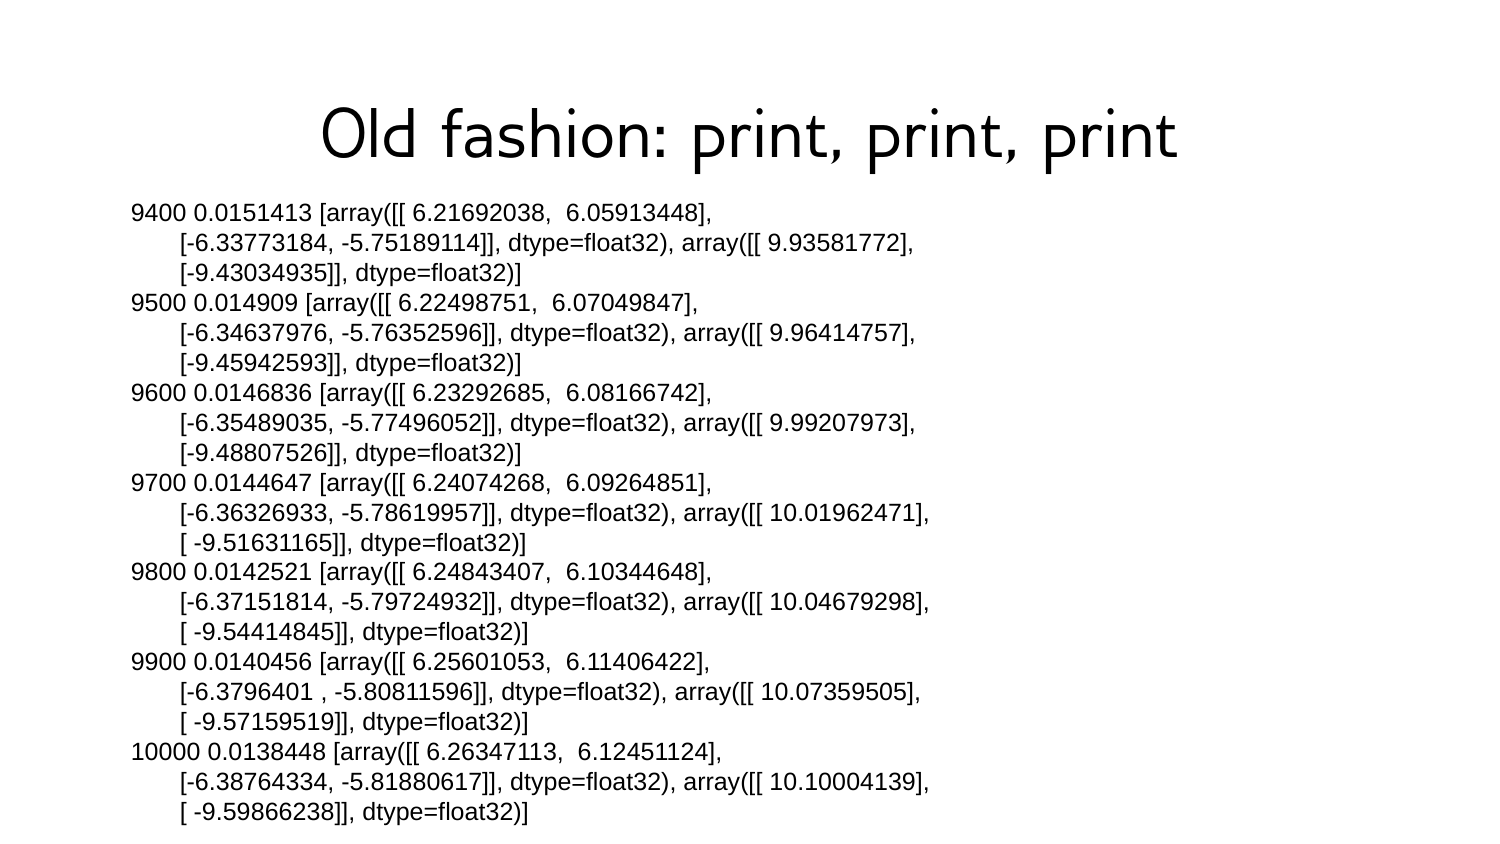

# Old fashion: print, print, print
9400 0.0151413 [array([[ 6.21692038,  6.05913448],
       [-6.33773184, -5.75189114]], dtype=float32), array([[ 9.93581772],
       [-9.43034935]], dtype=float32)]
9500 0.014909 [array([[ 6.22498751,  6.07049847],
       [-6.34637976, -5.76352596]], dtype=float32), array([[ 9.96414757],
       [-9.45942593]], dtype=float32)]
9600 0.0146836 [array([[ 6.23292685,  6.08166742],
       [-6.35489035, -5.77496052]], dtype=float32), array([[ 9.99207973],
       [-9.48807526]], dtype=float32)]
9700 0.0144647 [array([[ 6.24074268,  6.09264851],
       [-6.36326933, -5.78619957]], dtype=float32), array([[ 10.01962471],
       [ -9.51631165]], dtype=float32)]
9800 0.0142521 [array([[ 6.24843407,  6.10344648],
       [-6.37151814, -5.79724932]], dtype=float32), array([[ 10.04679298],
       [ -9.54414845]], dtype=float32)]
9900 0.0140456 [array([[ 6.25601053,  6.11406422],
       [-6.3796401 , -5.80811596]], dtype=float32), array([[ 10.07359505],
       [ -9.57159519]], dtype=float32)]
10000 0.0138448 [array([[ 6.26347113,  6.12451124],
       [-6.38764334, -5.81880617]], dtype=float32), array([[ 10.10004139],
       [ -9.59866238]], dtype=float32)]